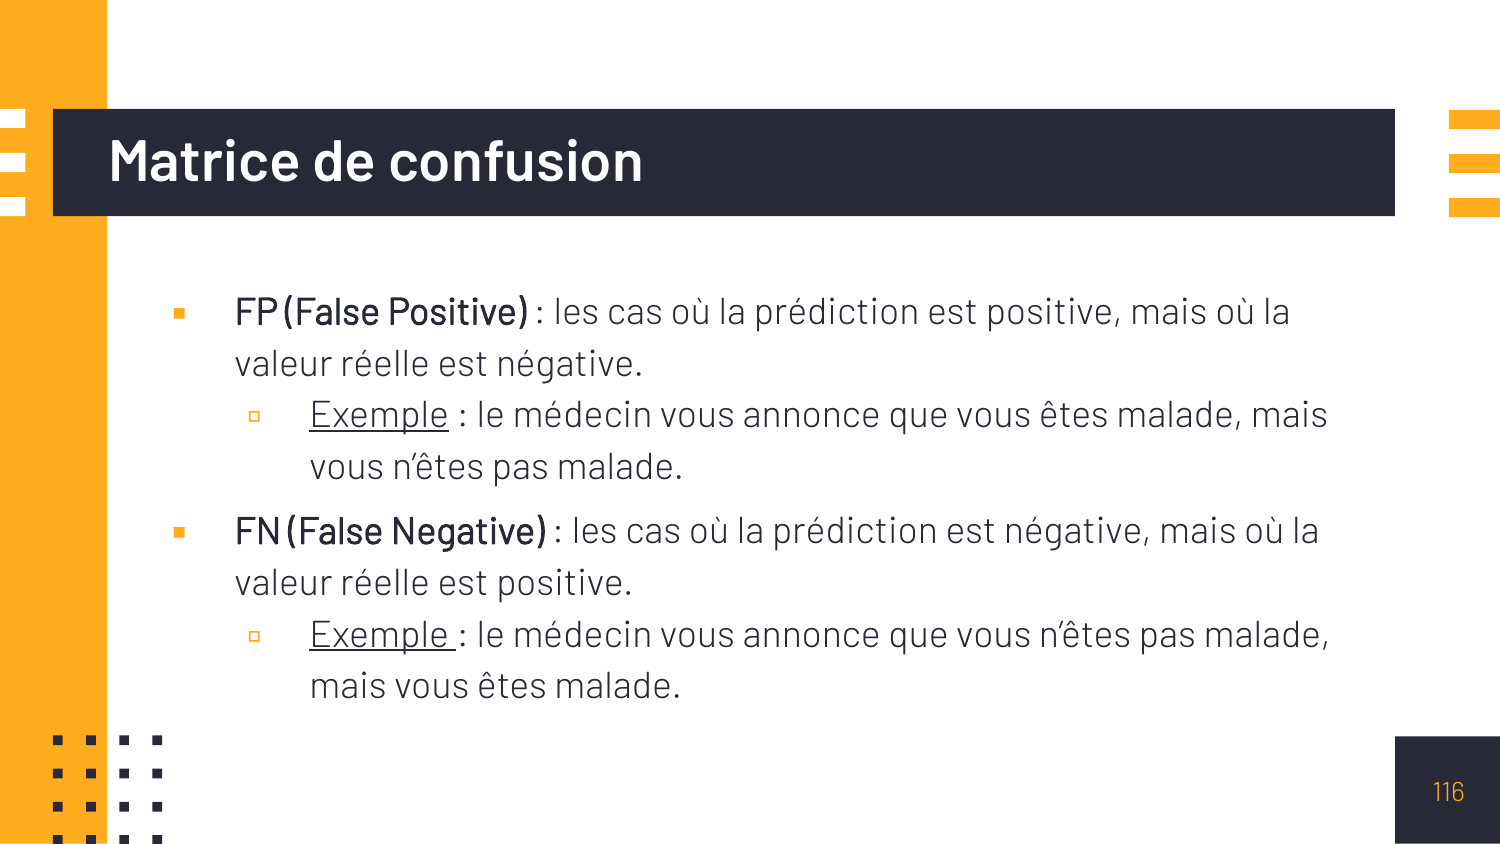

# Matrice de confusion
FP (False Positive) : les cas où la prédiction est positive, mais où la valeur réelle est négative.
Exemple : le médecin vous annonce que vous êtes malade, mais vous n’êtes pas malade.
FN (False Negative) : les cas où la prédiction est négative, mais où la valeur réelle est positive.
Exemple : le médecin vous annonce que vous n’êtes pas malade, mais vous êtes malade.

116